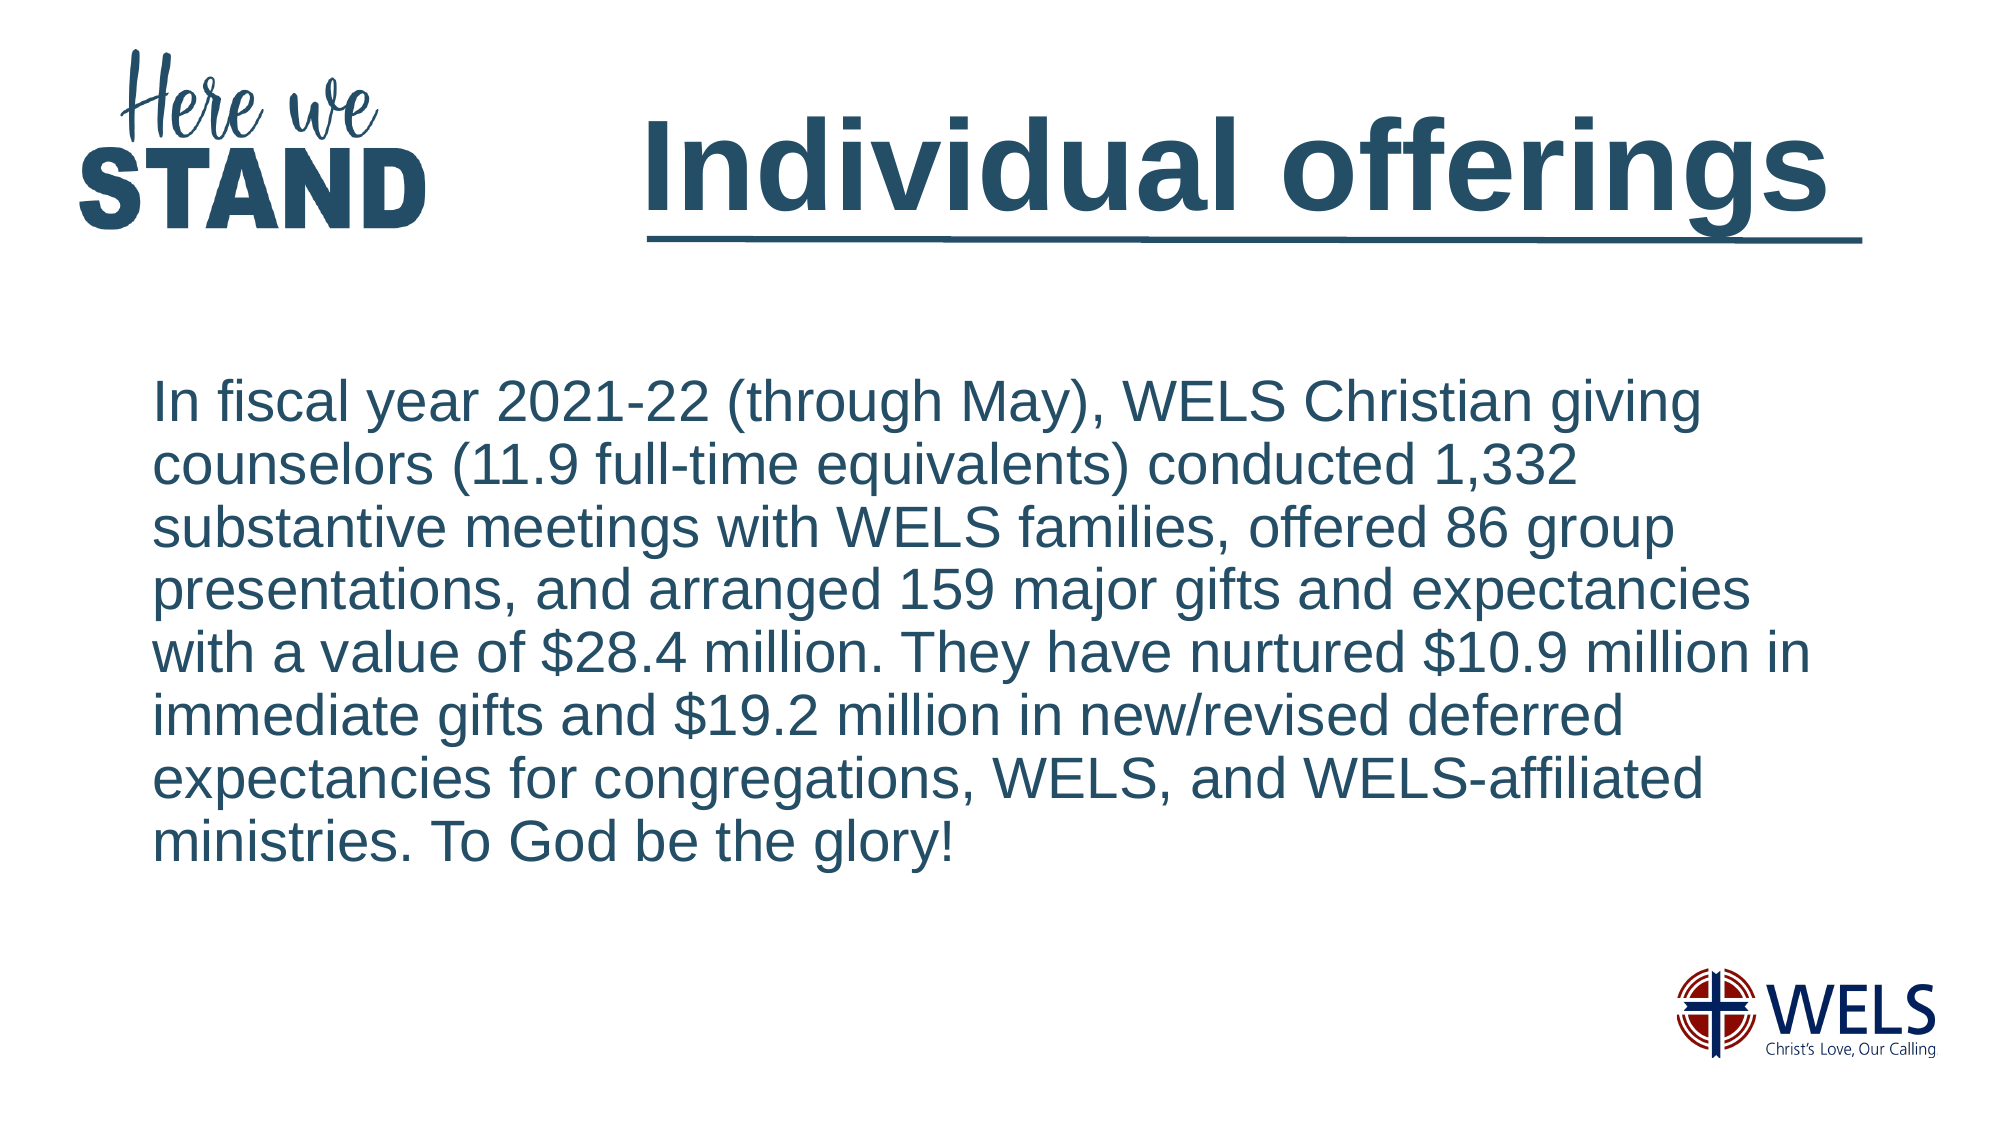

# Individual offerings
In fiscal year 2021-22 (through May), WELS Christian giving counselors (11.9 full-time equivalents) conducted 1,332 substantive meetings with WELS families, offered 86 group presentations, and arranged 159 major gifts and expectancies with a value of $28.4 million. They have nurtured $10.9 million in immediate gifts and $19.2 million in new/revised deferred expectancies for congregations, WELS, and WELS-affiliated ministries. To God be the glory!